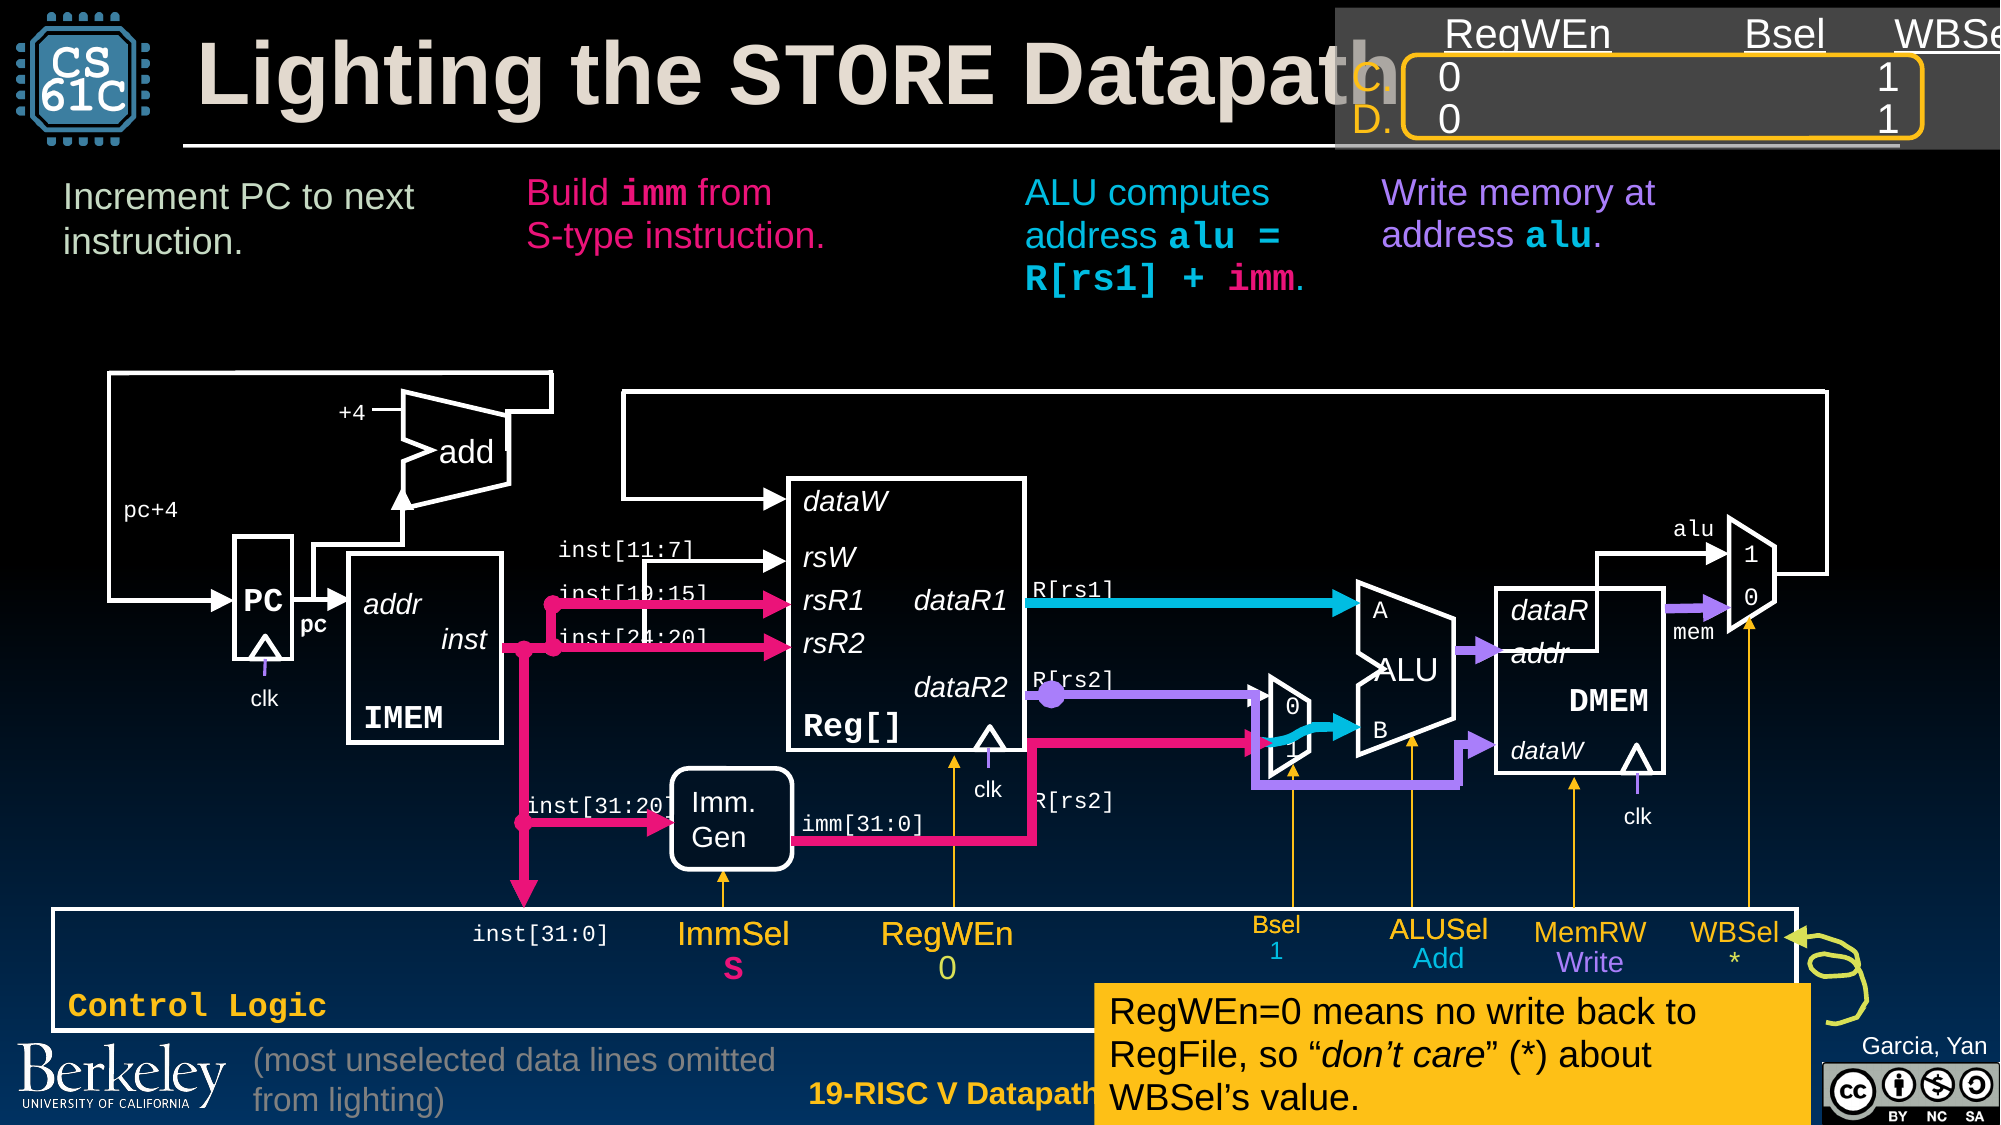

RegWEn	Bsel	WBSel
 0			1	0
 0			1	1
# Lighting the STORE Datapath

ALU computes address alu = R[rs1] + imm.
Write memory at address alu.
Build imm from
S-type instruction.
Increment PC to next instruction.
+4
add
dataW
rsW
rsR1	dataR1
rsR2
	dataR2
Reg[]
pc+4
alu
inst[11:7]
inst[19:15]
inst[24:20]
PC

1
0
addr
inst

IMEM
R[rs1]
A
ALU
B
	dataR
addr
DMEM
dataW
pc
pc

mem
R[rs2]
clk
0
1

clk
Imm. Gen
Imm. Gen
R[rs2]
inst[31:20]
clk
imm[31:0]
Bsel
1
ALUSel
Add
ImmSel
S
RegWEn
0
MemRW
Write
WBSel
*
Bsel
ALUSel
Control Logic
ImmSel
RegWEn
inst[31:0]

RegWEn=0 means no write back to RegFile, so “don’t care” (*) about WBSel’s value.
(most unselected data lines omitted from lighting)